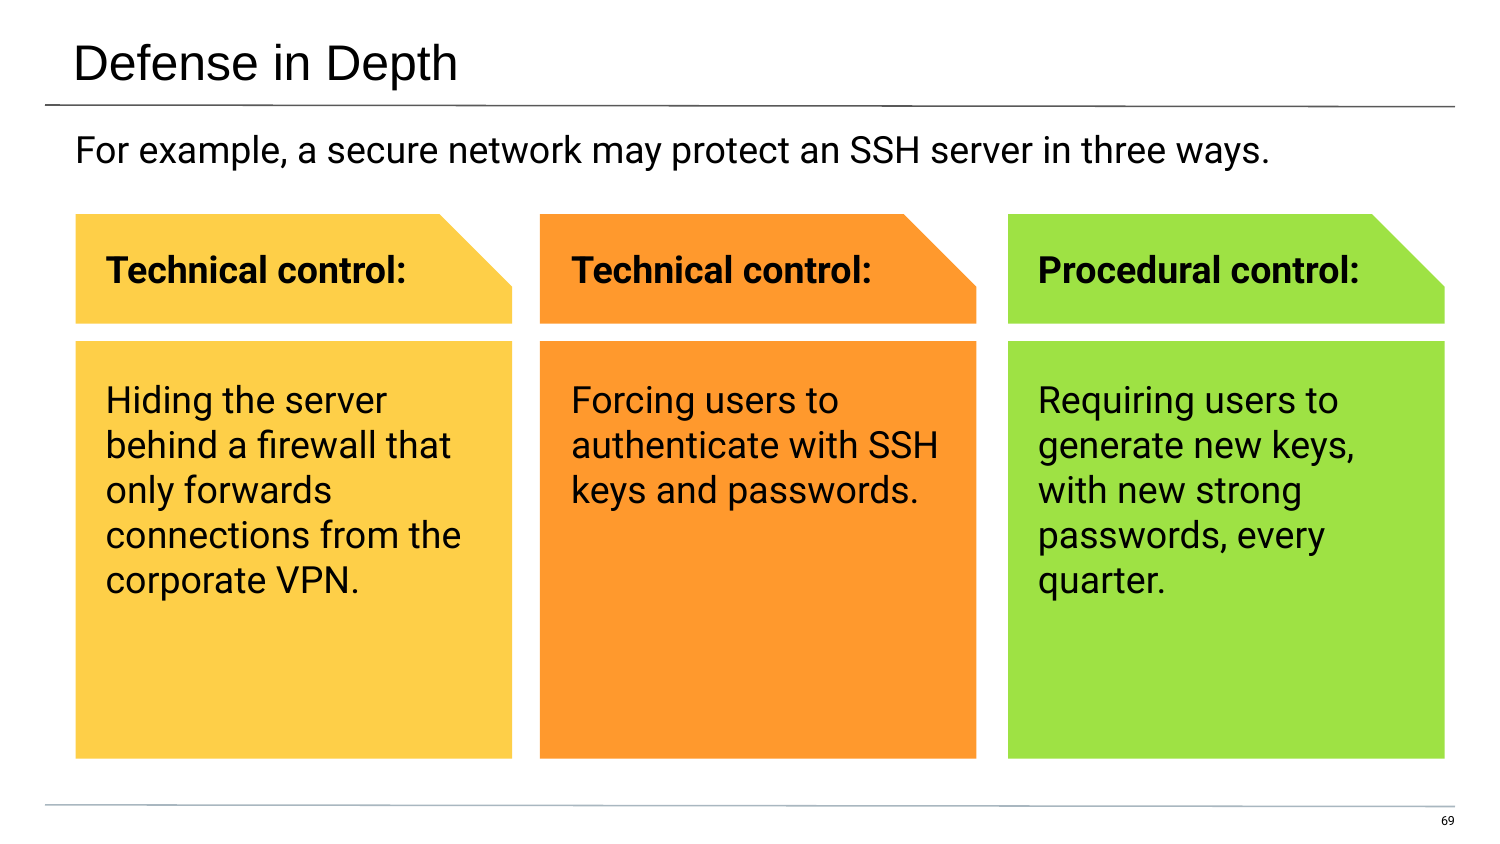

# Defense in Depth

For example, a secure network may protect an SSH server in three ways.

Technical control:

Technical control:
Procedural control:

Hiding the server behind a firewall that only forwards connections from the corporate VPN.
Forcing users to authenticate with SSH keys and passwords.
Requiring users to generate new keys, with new strong passwords, every quarter.

69